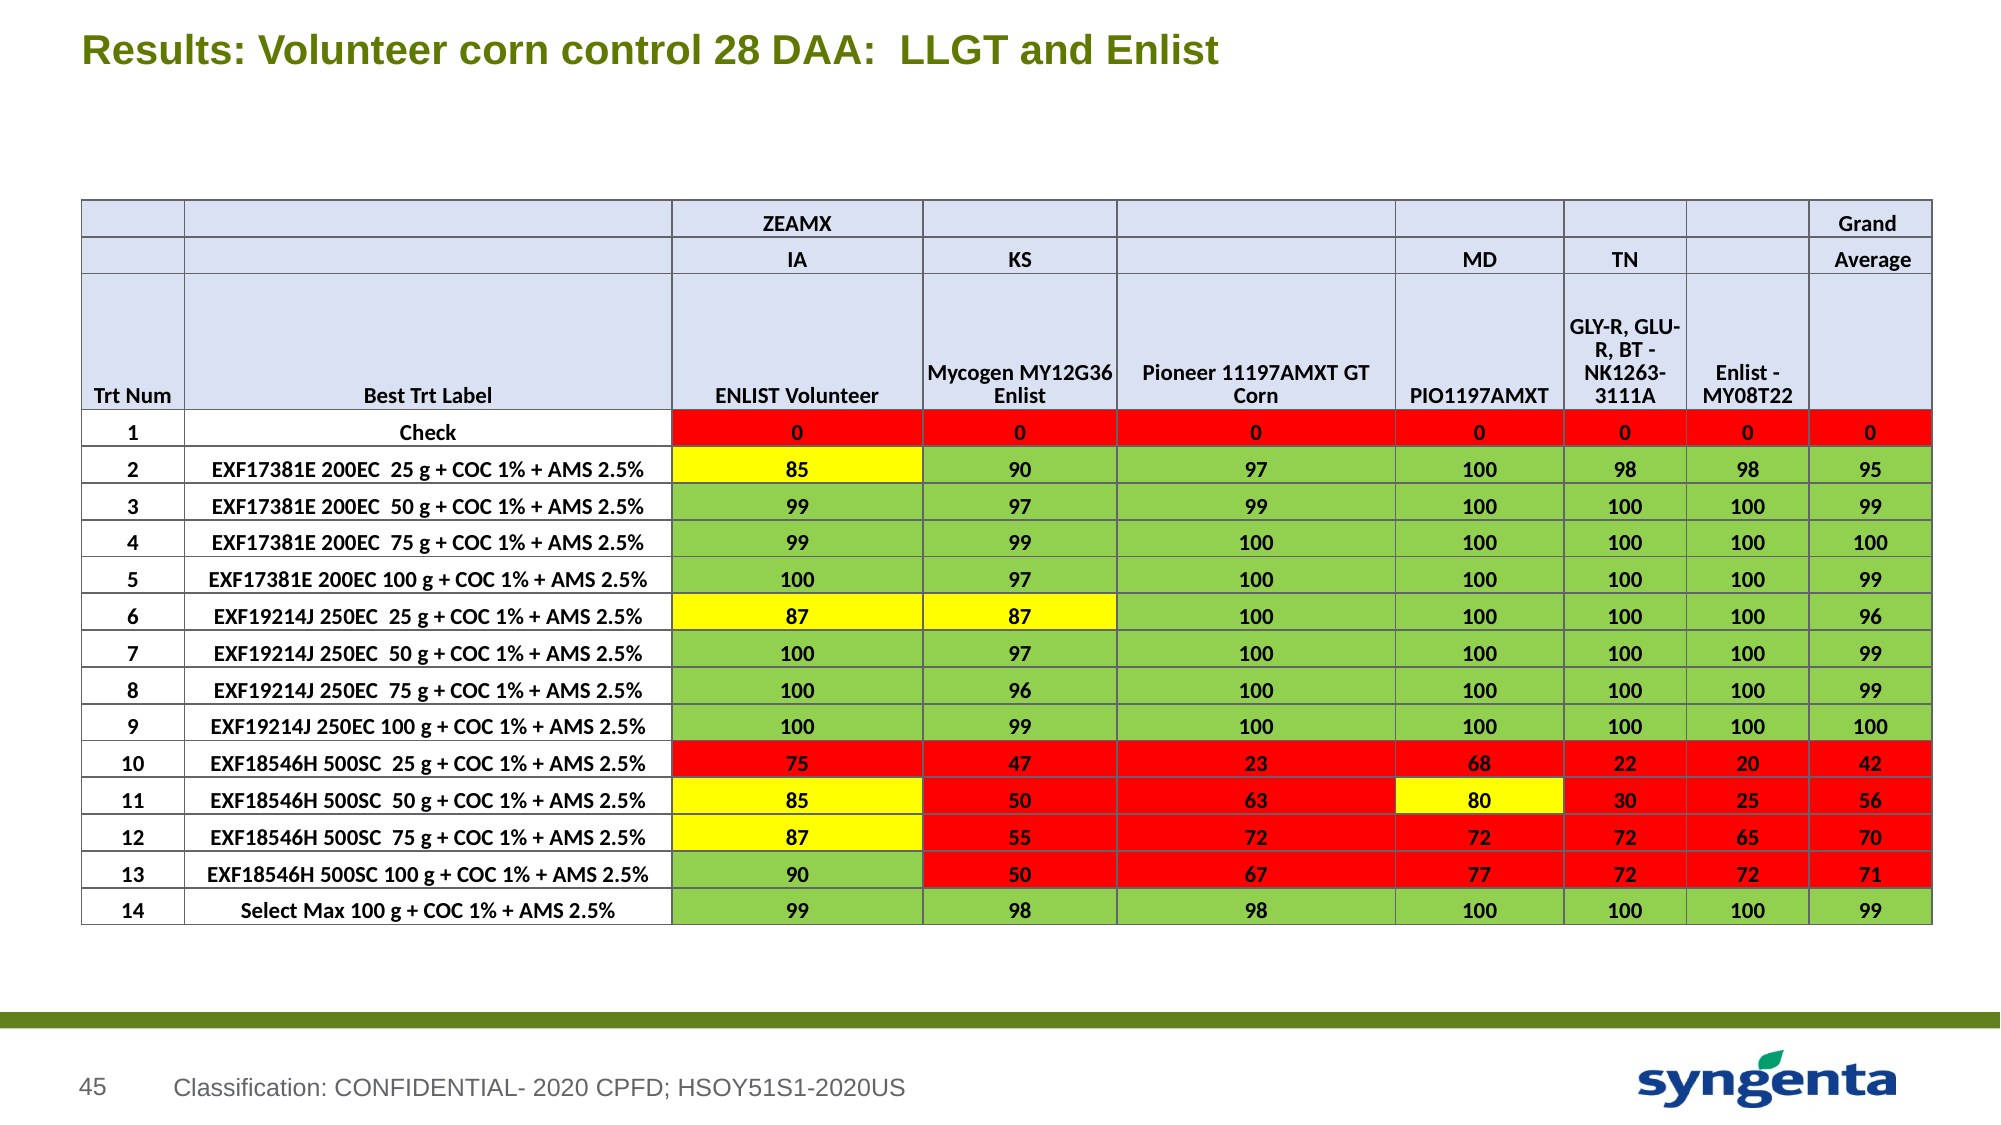

# Results: Volunteer corn control 28 DAA:  LLGT and Enlist

|  |  | ZEAMX |  |  |  |  |  | Grand |
| --- | --- | --- | --- | --- | --- | --- | --- | --- |
|  |  | IA | KS |  | MD | TN |  | Average |
| Trt Num | Best Trt Label | ENLIST Volunteer | Mycogen MY12G36 Enlist | Pioneer 11197AMXT GT Corn | PIO1197AMXT | GLY-R, GLU-R, BT - NK1263-3111A | Enlist - MY08T22 |  |
| 1 | Check | 0 | 0 | 0 | 0 | 0 | 0 | 0 |
| 2 | EXF17381E 200EC 25 g + COC 1% + AMS 2.5% | 85 | 90 | 97 | 100 | 98 | 98 | 95 |
| 3 | EXF17381E 200EC 50 g + COC 1% + AMS 2.5% | 99 | 97 | 99 | 100 | 100 | 100 | 99 |
| 4 | EXF17381E 200EC 75 g + COC 1% + AMS 2.5% | 99 | 99 | 100 | 100 | 100 | 100 | 100 |
| 5 | EXF17381E 200EC 100 g + COC 1% + AMS 2.5% | 100 | 97 | 100 | 100 | 100 | 100 | 99 |
| 6 | EXF19214J 250EC 25 g + COC 1% + AMS 2.5% | 87 | 87 | 100 | 100 | 100 | 100 | 96 |
| 7 | EXF19214J 250EC 50 g + COC 1% + AMS 2.5% | 100 | 97 | 100 | 100 | 100 | 100 | 99 |
| 8 | EXF19214J 250EC 75 g + COC 1% + AMS 2.5% | 100 | 96 | 100 | 100 | 100 | 100 | 99 |
| 9 | EXF19214J 250EC 100 g + COC 1% + AMS 2.5% | 100 | 99 | 100 | 100 | 100 | 100 | 100 |
| 10 | EXF18546H 500SC 25 g + COC 1% + AMS 2.5% | 75 | 47 | 23 | 68 | 22 | 20 | 42 |
| 11 | EXF18546H 500SC 50 g + COC 1% + AMS 2.5% | 85 | 50 | 63 | 80 | 30 | 25 | 56 |
| 12 | EXF18546H 500SC 75 g + COC 1% + AMS 2.5% | 87 | 55 | 72 | 72 | 72 | 65 | 70 |
| 13 | EXF18546H 500SC 100 g + COC 1% + AMS 2.5% | 90 | 50 | 67 | 77 | 72 | 72 | 71 |
| 14 | Select Max 100 g + COC 1% + AMS 2.5% | 99 | 98 | 98 | 100 | 100 | 100 | 99 |
Classification: CONFIDENTIAL- 2020 CPFD; HSOY51S1-2020US